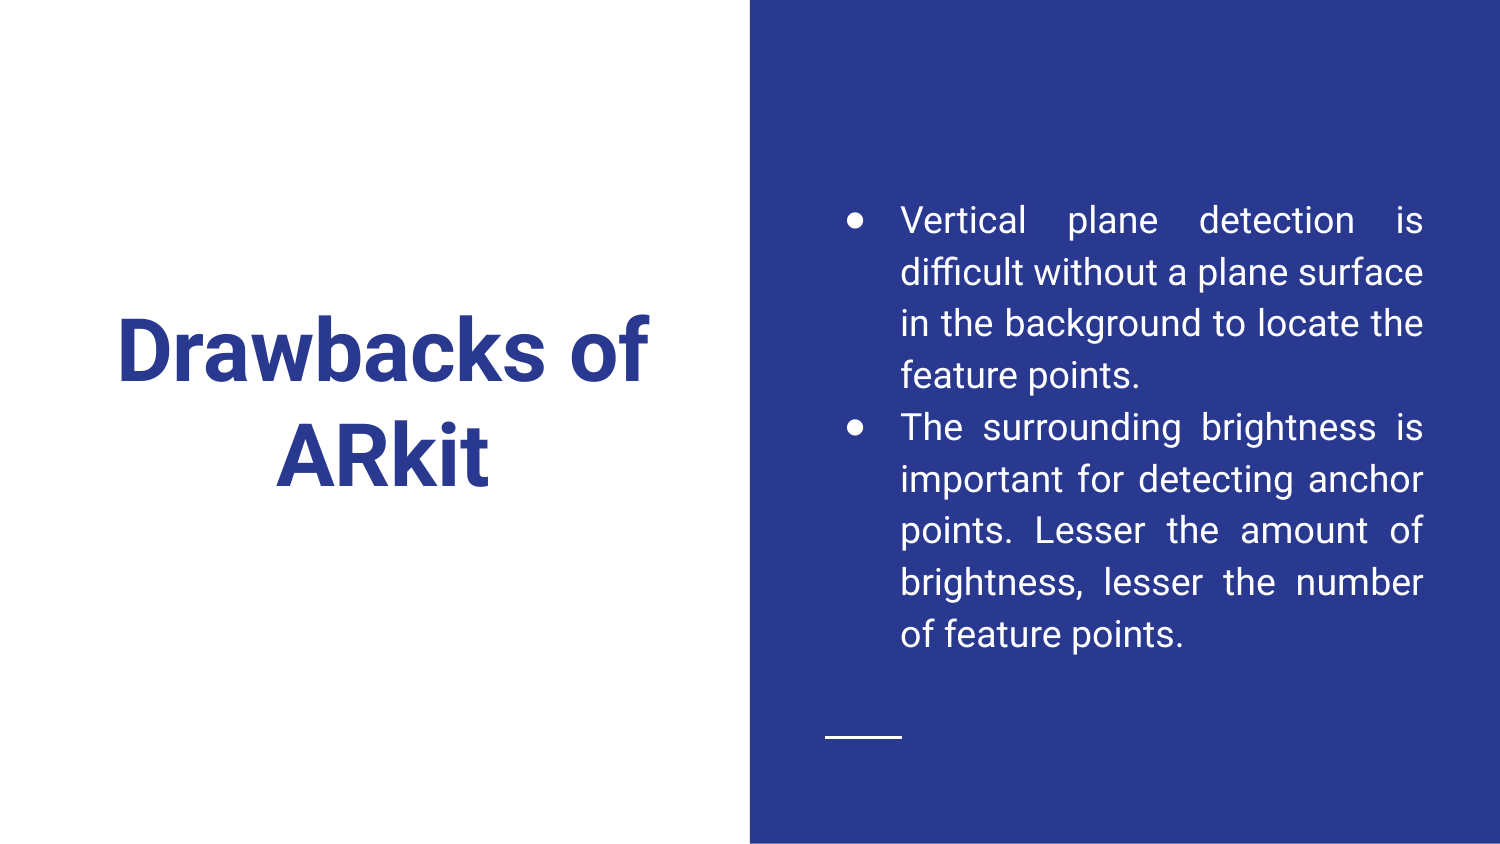

Vertical plane detection is difficult without a plane surface in the background to locate the feature points.
The surrounding brightness is important for detecting anchor points. Lesser the amount of brightness, lesser the number of feature points.
# Drawbacks of ARkit